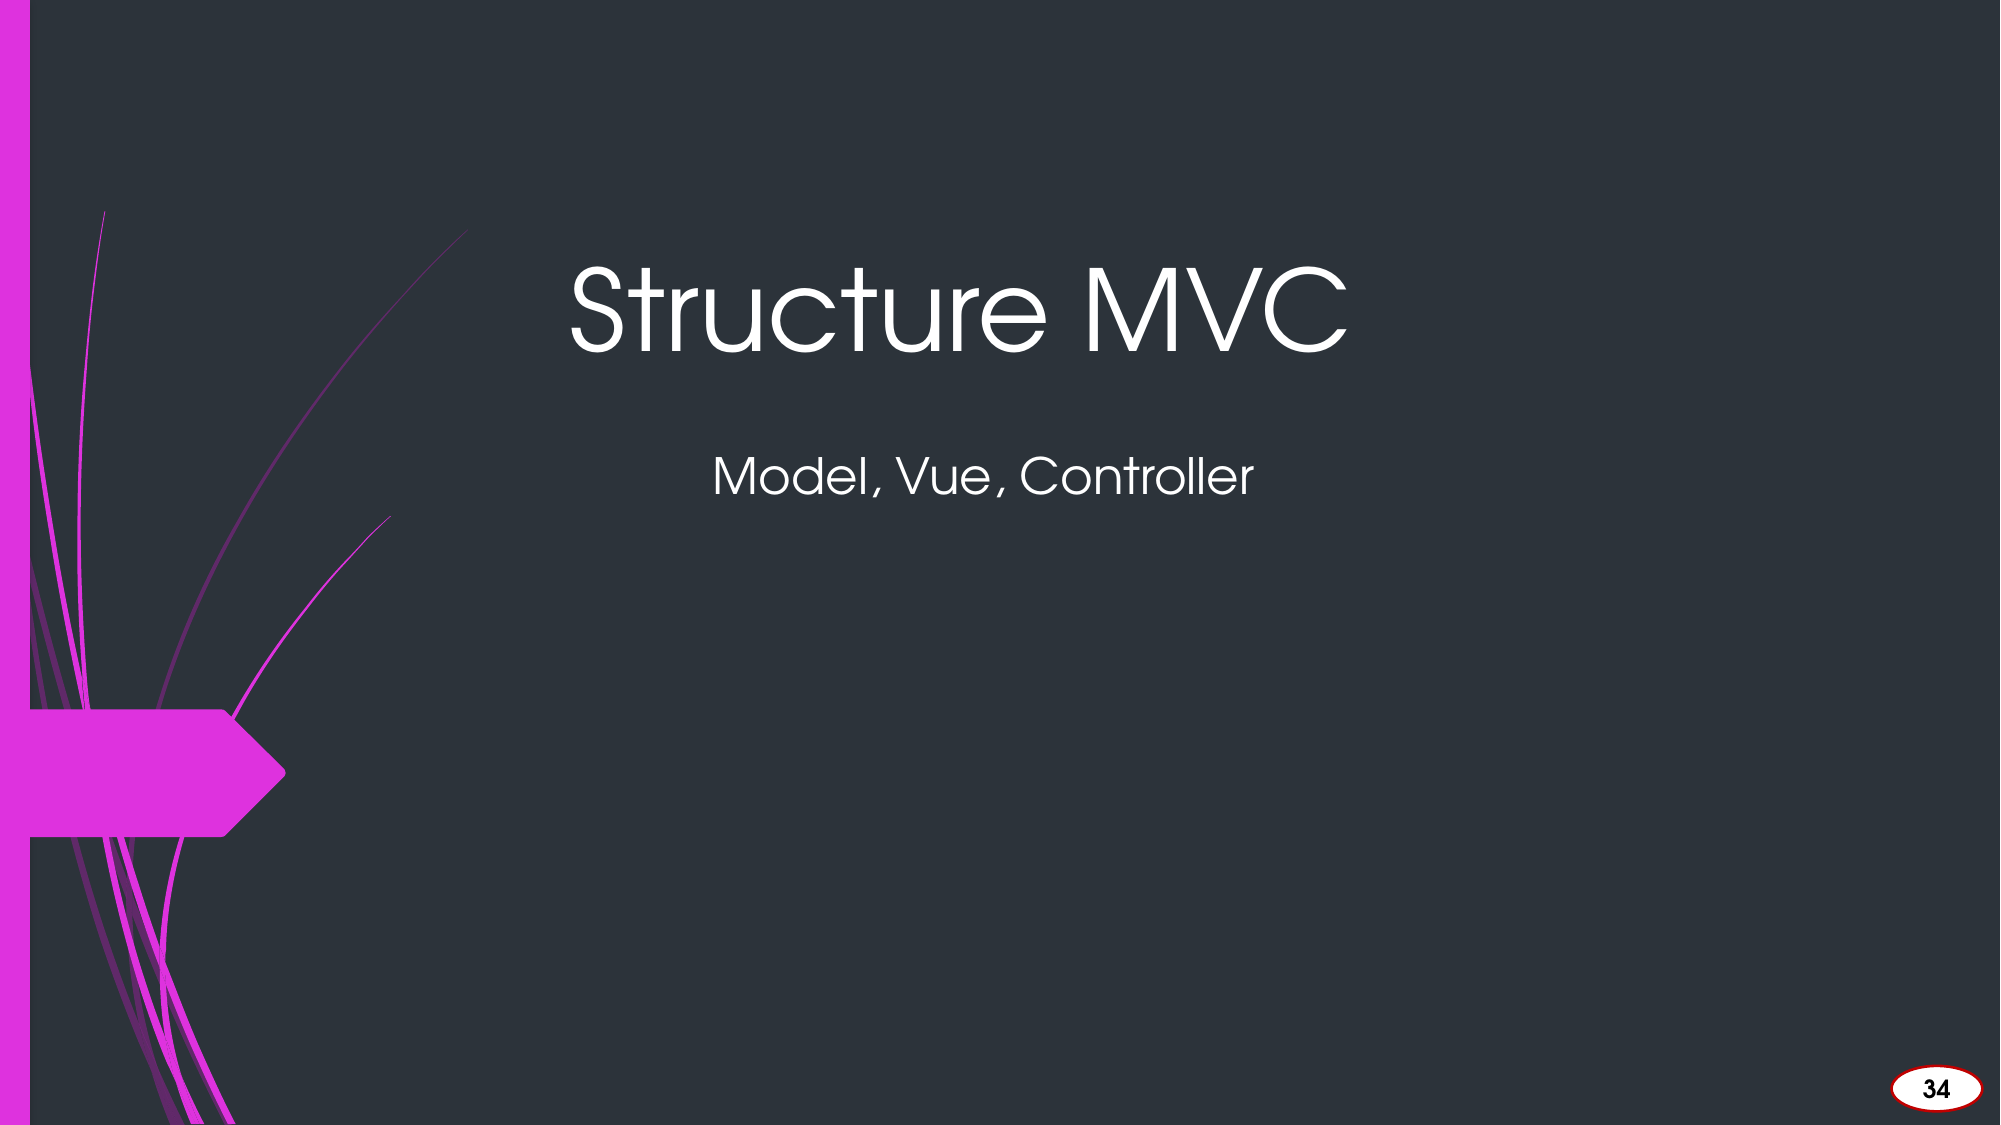

# Structure MVC
Model, Vue, Controller
34